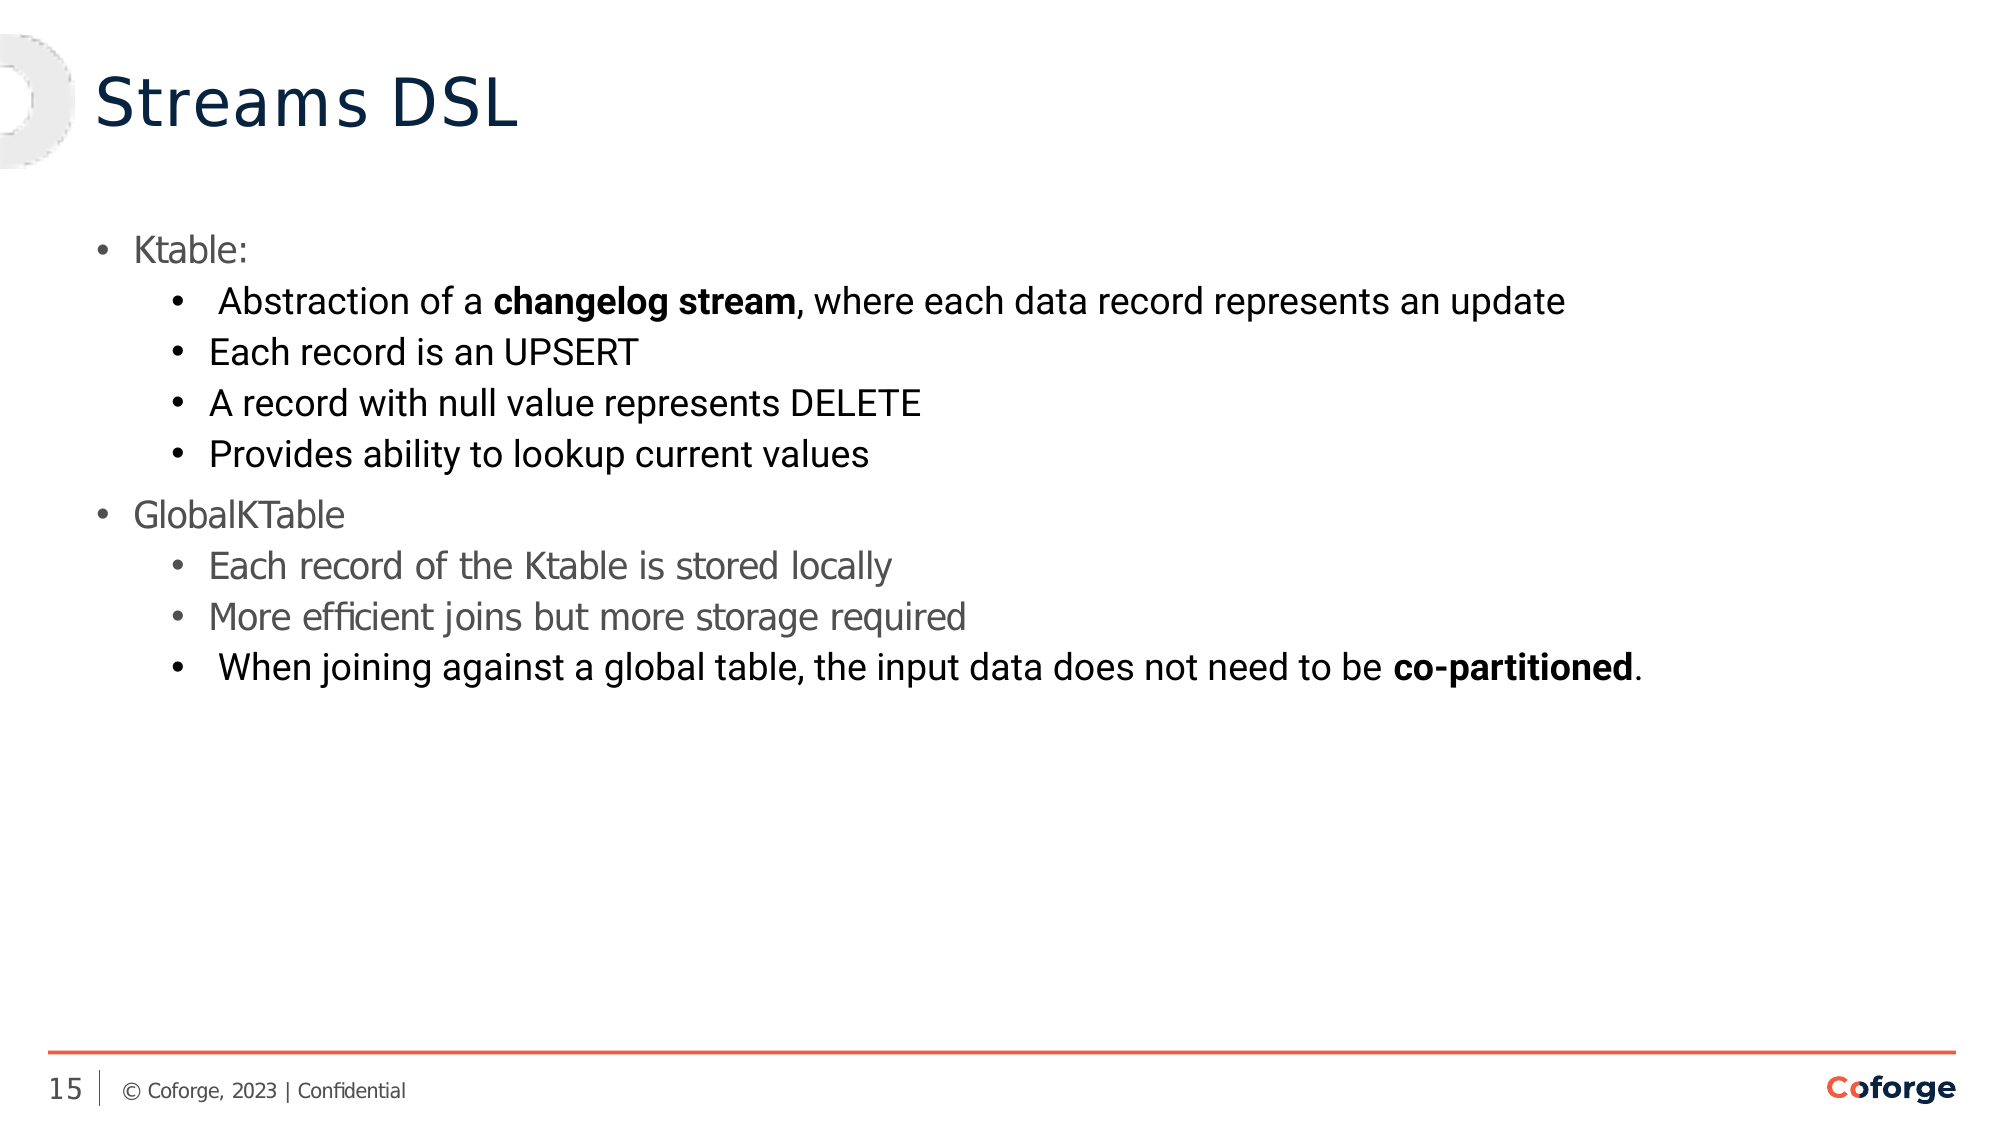

# Streams DSL
Ktable:
 Abstraction of a changelog stream, where each data record represents an update
Each record is an UPSERT
A record with null value represents DELETE
Provides ability to lookup current values
GlobalKTable
Each record of the Ktable is stored locally
More efficient joins but more storage required
 When joining against a global table, the input data does not need to be co-partitioned.